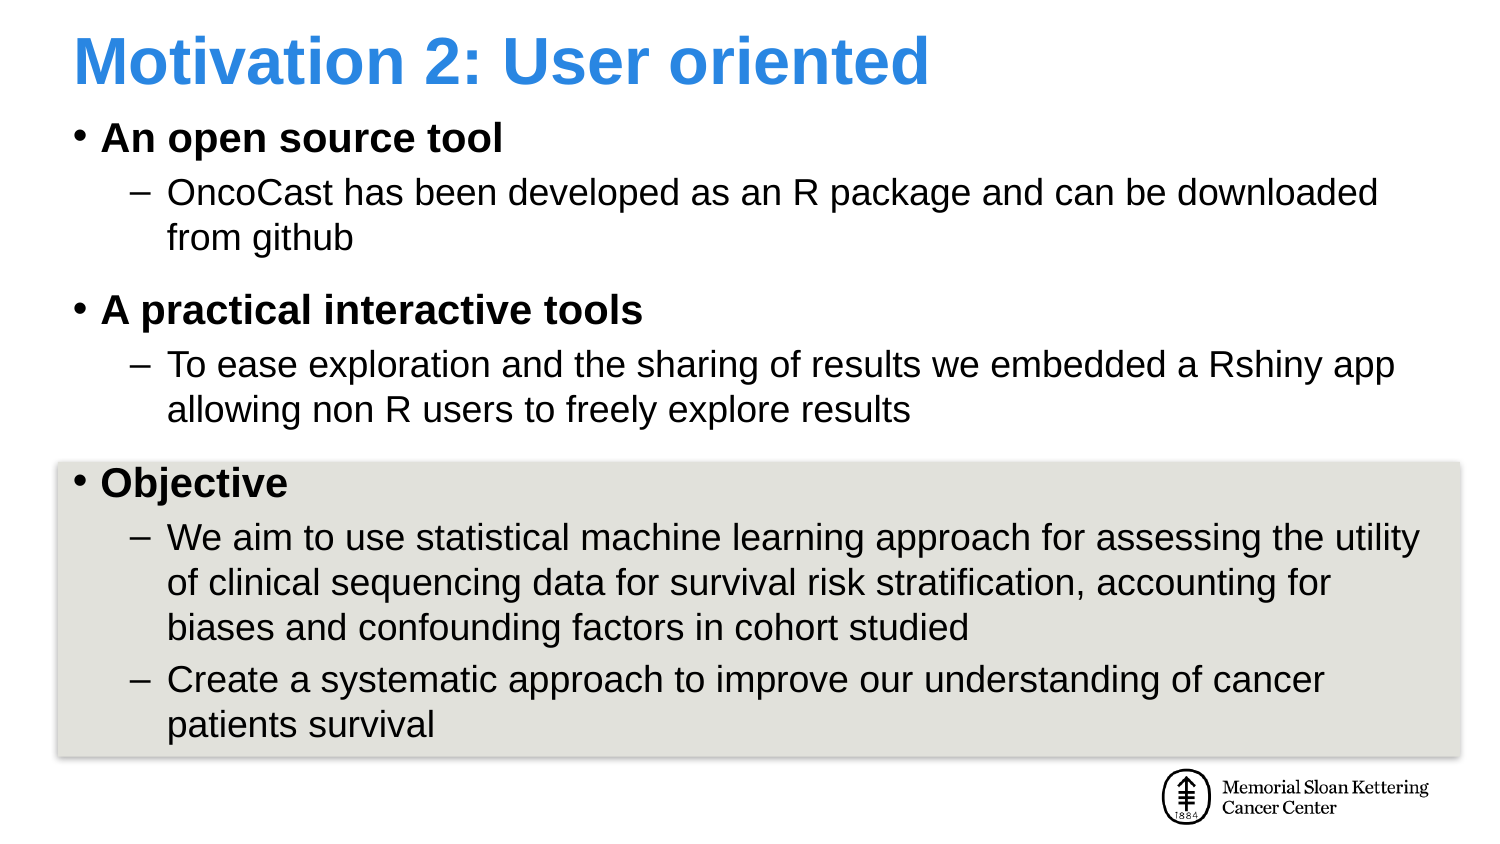

# Motivation 2: User oriented
An open source tool
OncoCast has been developed as an R package and can be downloaded from github
A practical interactive tools
To ease exploration and the sharing of results we embedded a Rshiny app allowing non R users to freely explore results
Objective
We aim to use statistical machine learning approach for assessing the utility of clinical sequencing data for survival risk stratification, accounting for biases and confounding factors in cohort studied
Create a systematic approach to improve our understanding of cancer patients survival